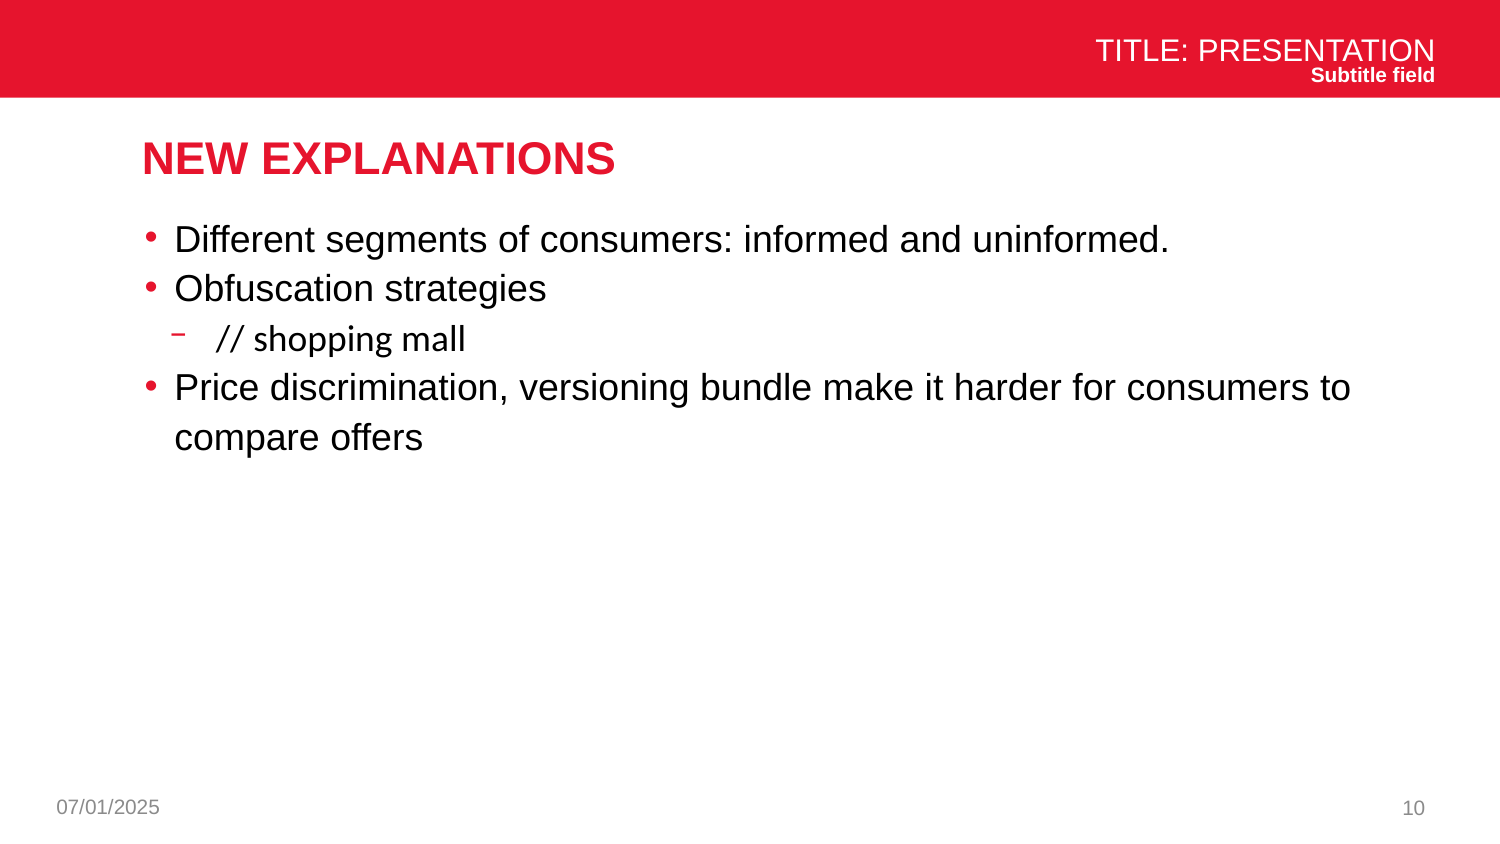

Title: Presentation
Subtitle field
# New explanations
Different segments of consumers: informed and uninformed.
Obfuscation strategies
// shopping mall
Price discrimination, versioning bundle make it harder for consumers to compare offers

07/01/2025
10